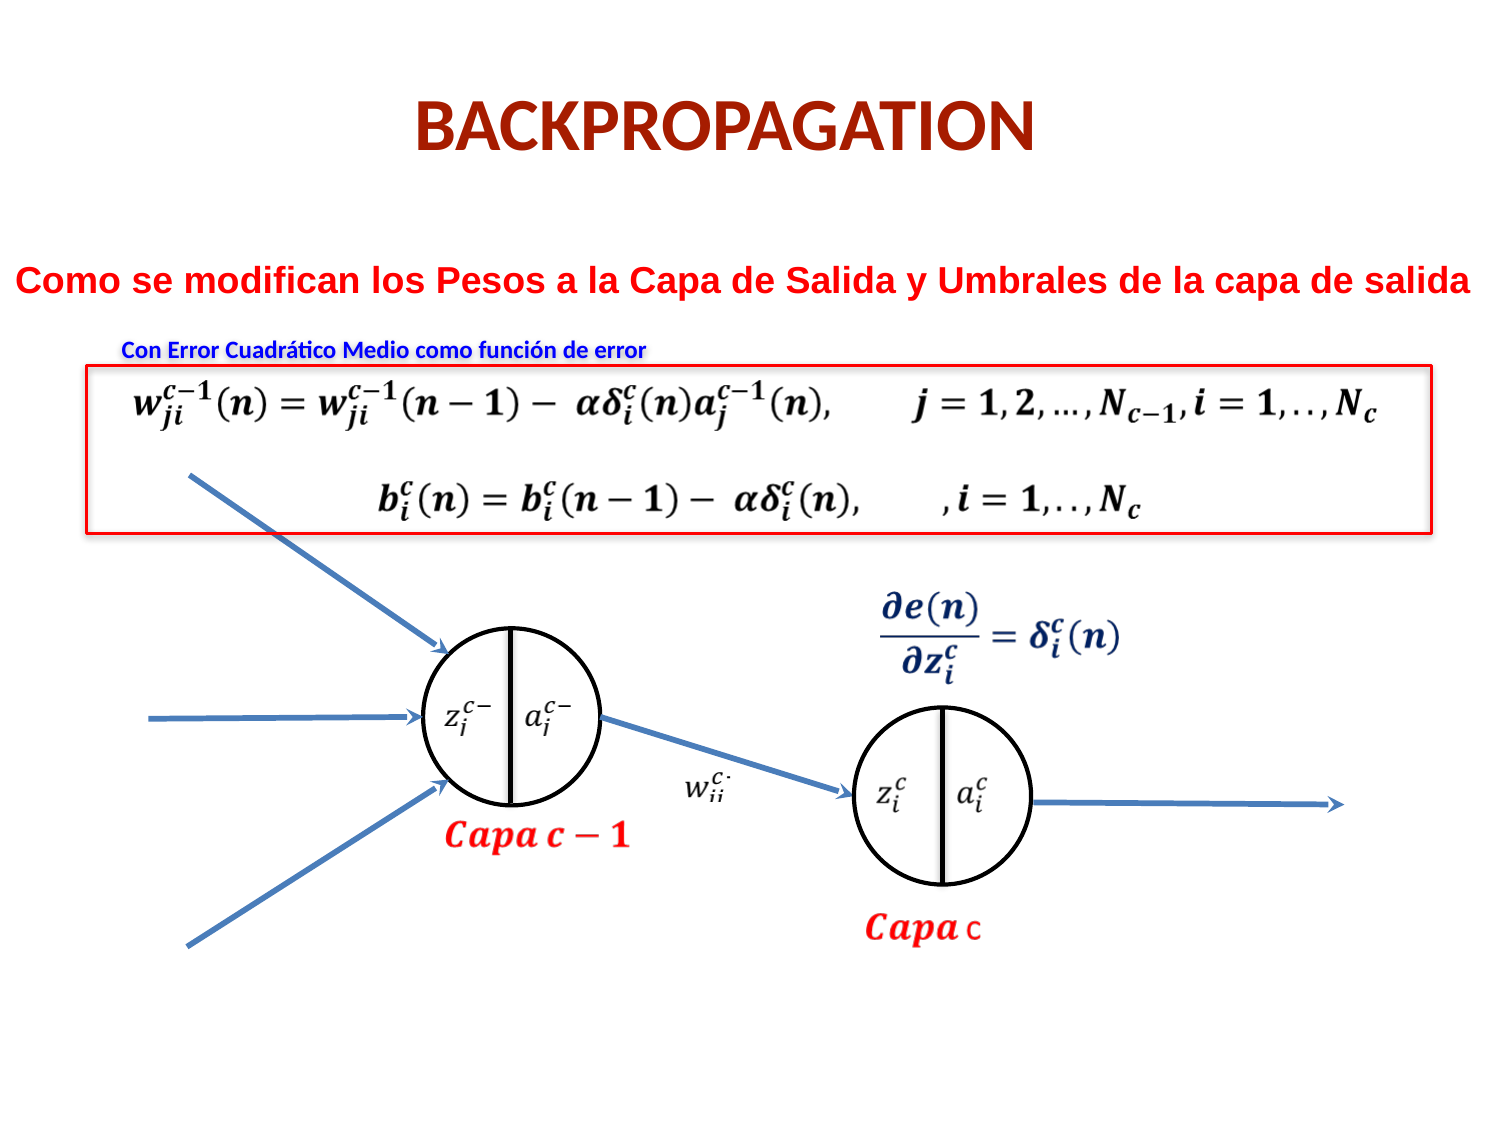

# BACKPROPAGATION

Como se modifican los Pesos a la Capa de Salida y Umbrales de la capa de salida

Con Error Cuadrático Medio como función de error